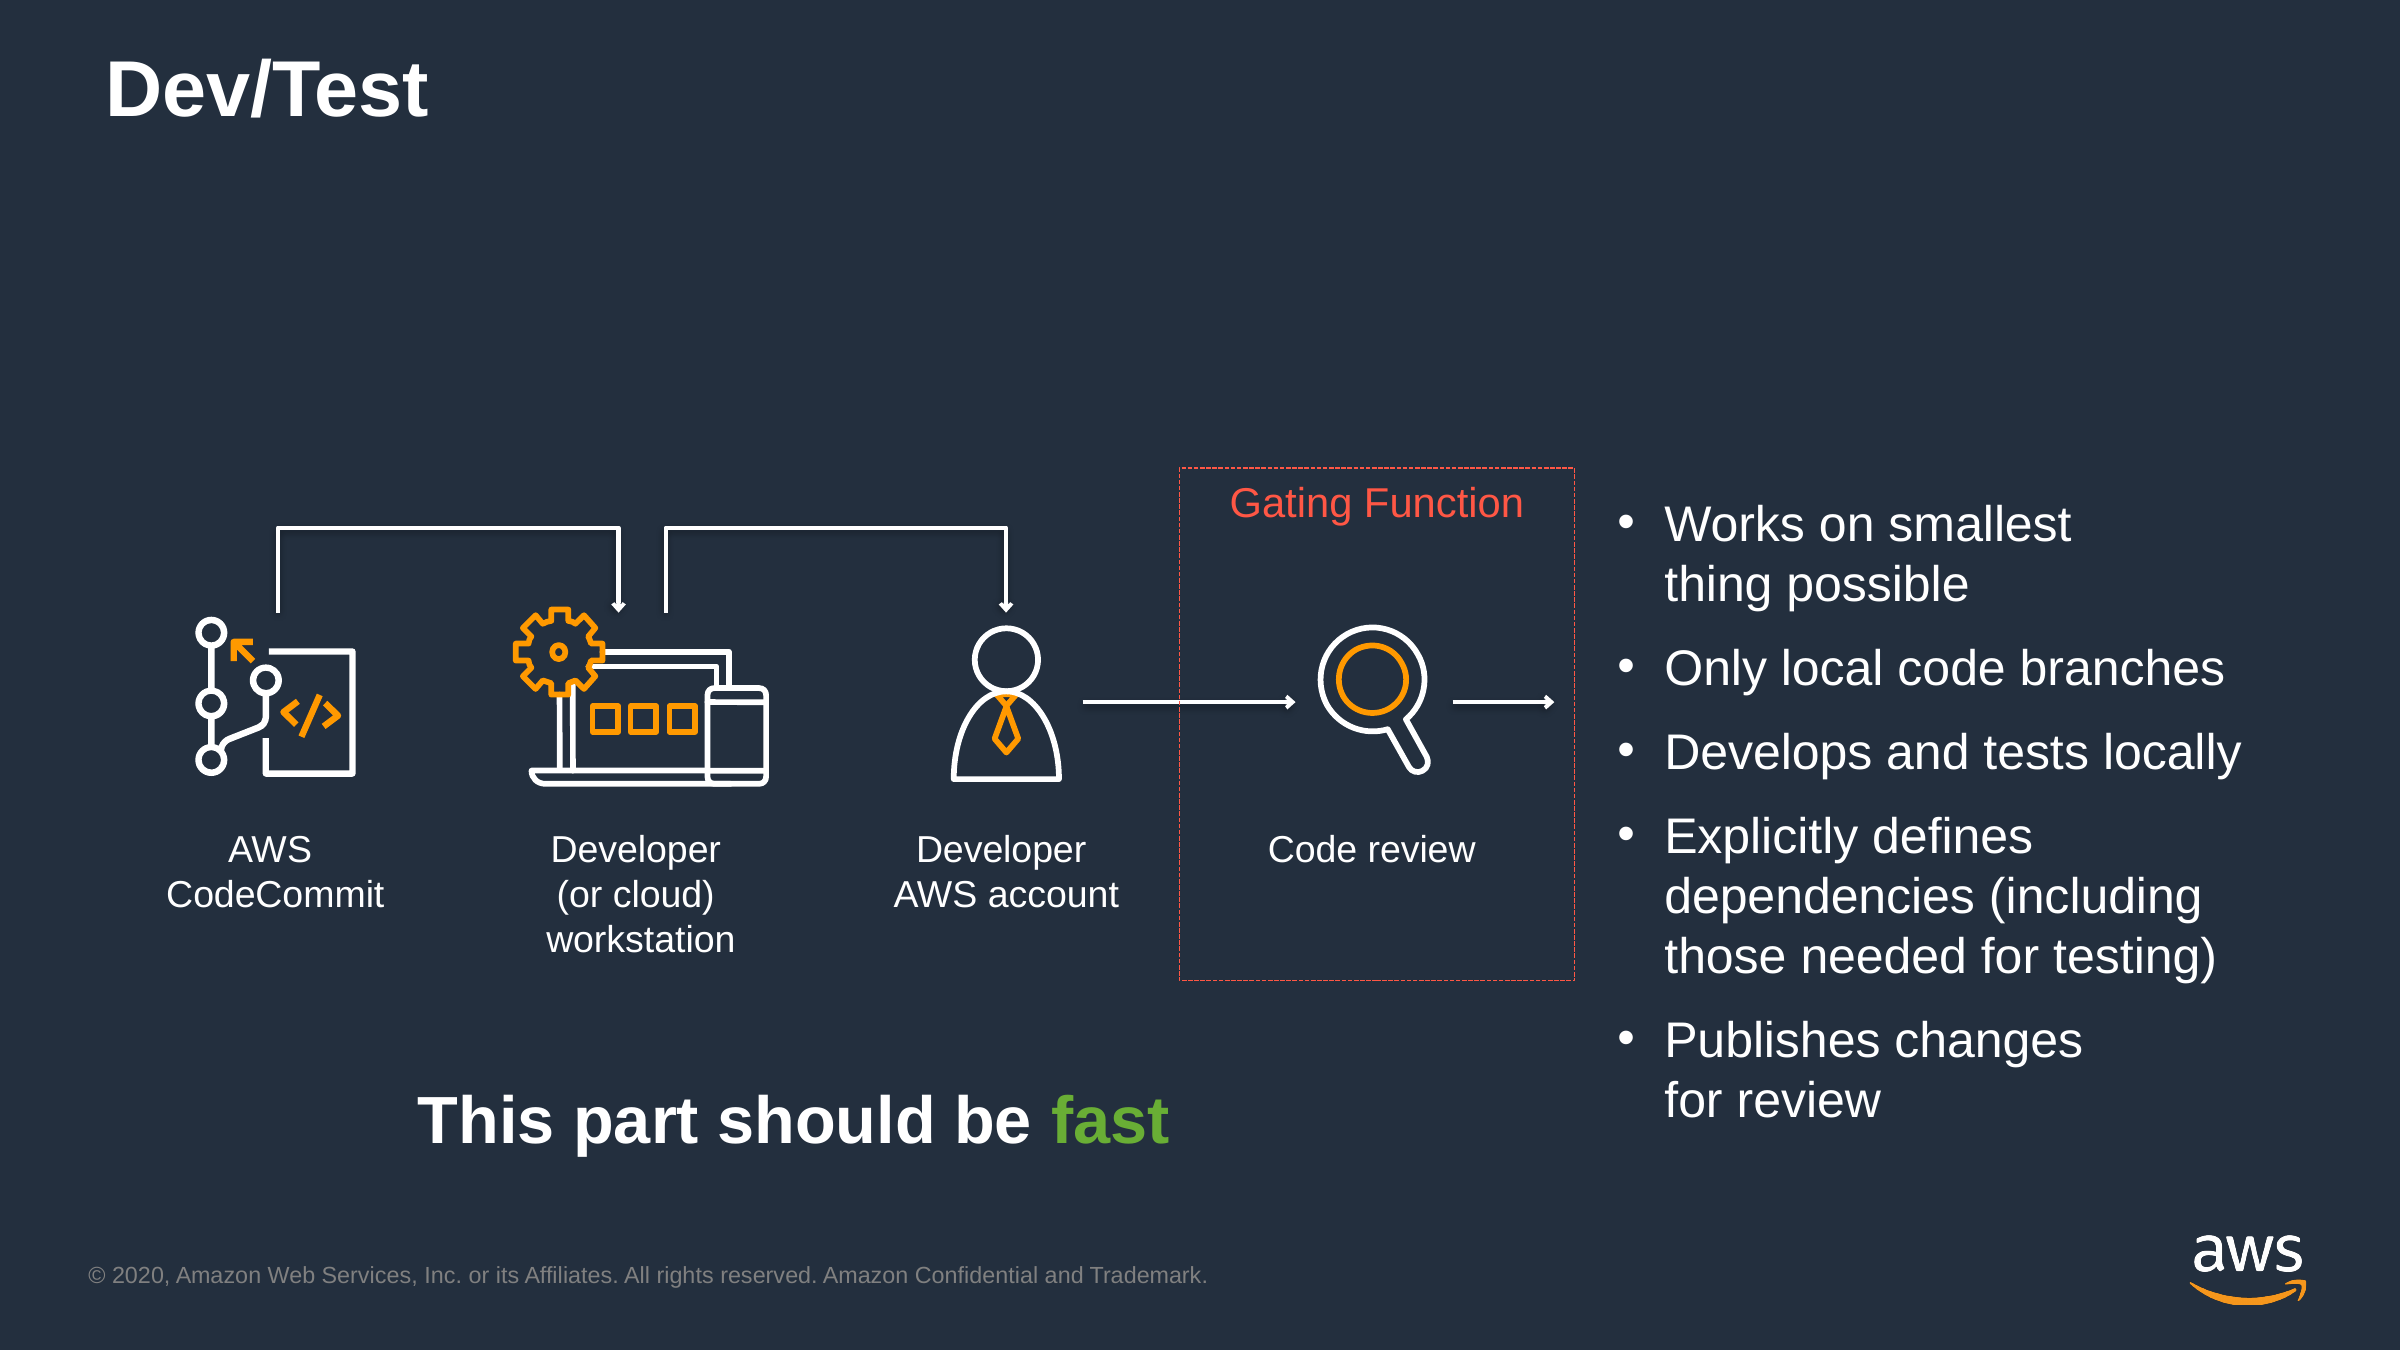

# Dev/Test
Gating Function
Works on smallest thing possible
Only local code branches
Develops and tests locally
Explicitly defines dependencies (including those needed for testing)
Publishes changes for review

AWS
CodeCommit
Developer
(or cloud)
workstation
Developer
AWS account
Code review
This part should be fast